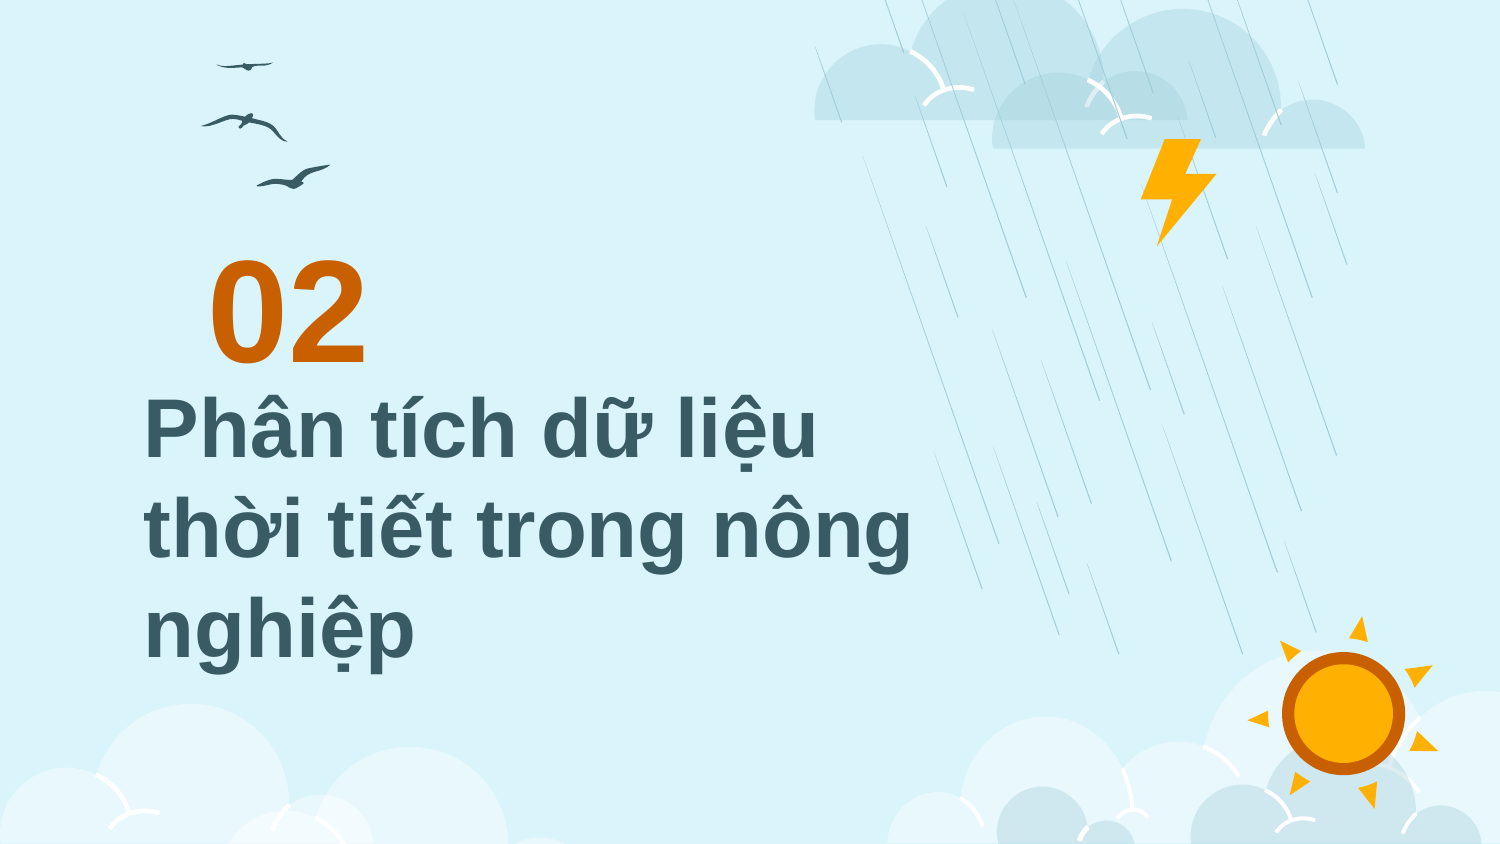

02
# Phân tích dữ liệu thời tiết trong nông nghiệp